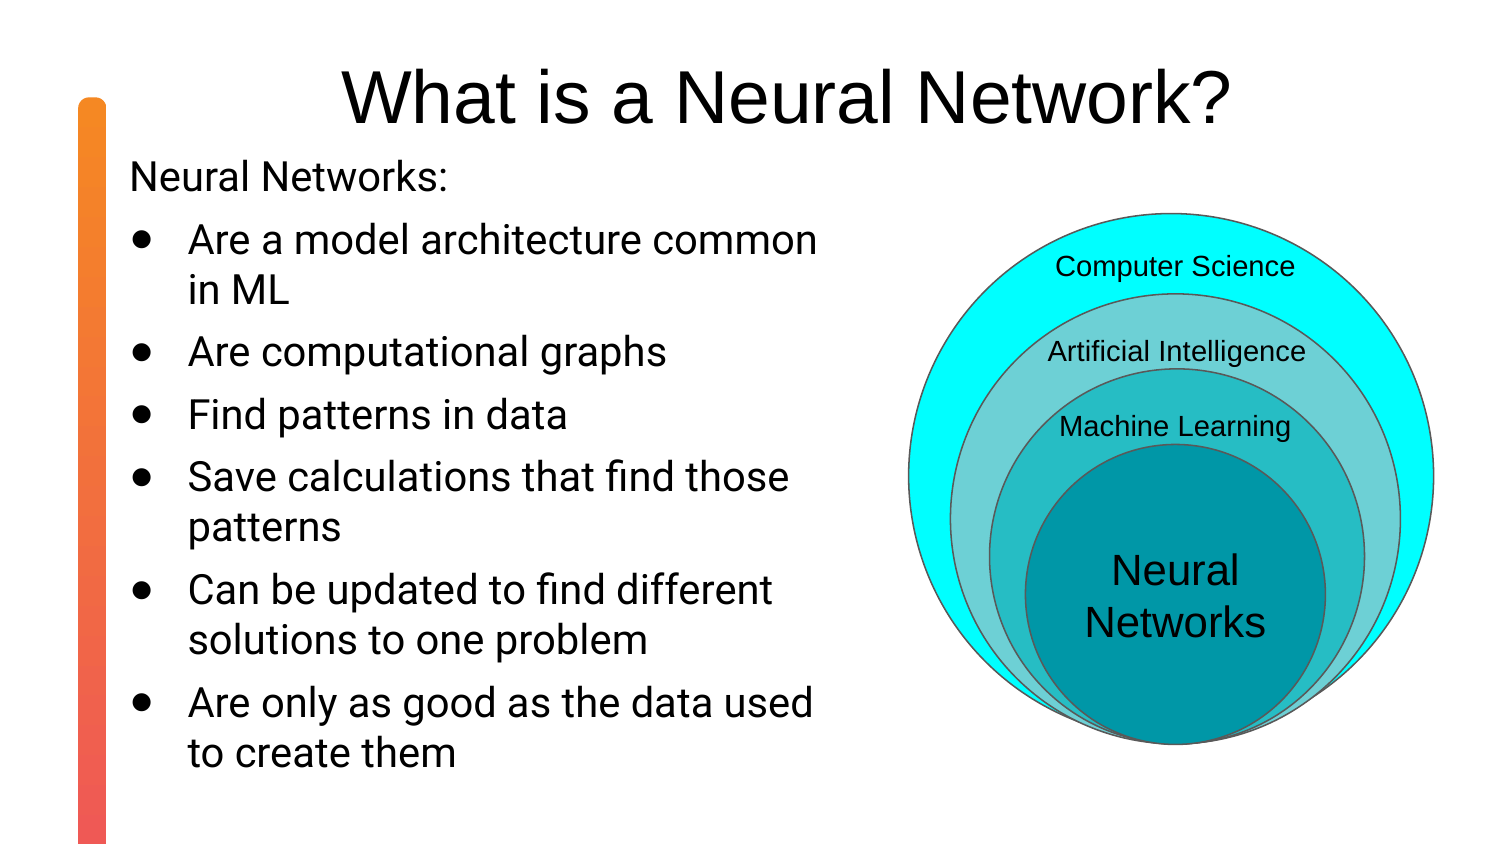

What is a Neural Network?
Neural Networks:
Are a model architecture common in ML
Are computational graphs
Find patterns in data
Save calculations that find those patterns
Can be updated to find different solutions to one problem
Are only as good as the data used to create them

Computer Science

Artificial Intelligence

Machine Learning

Neural Networks